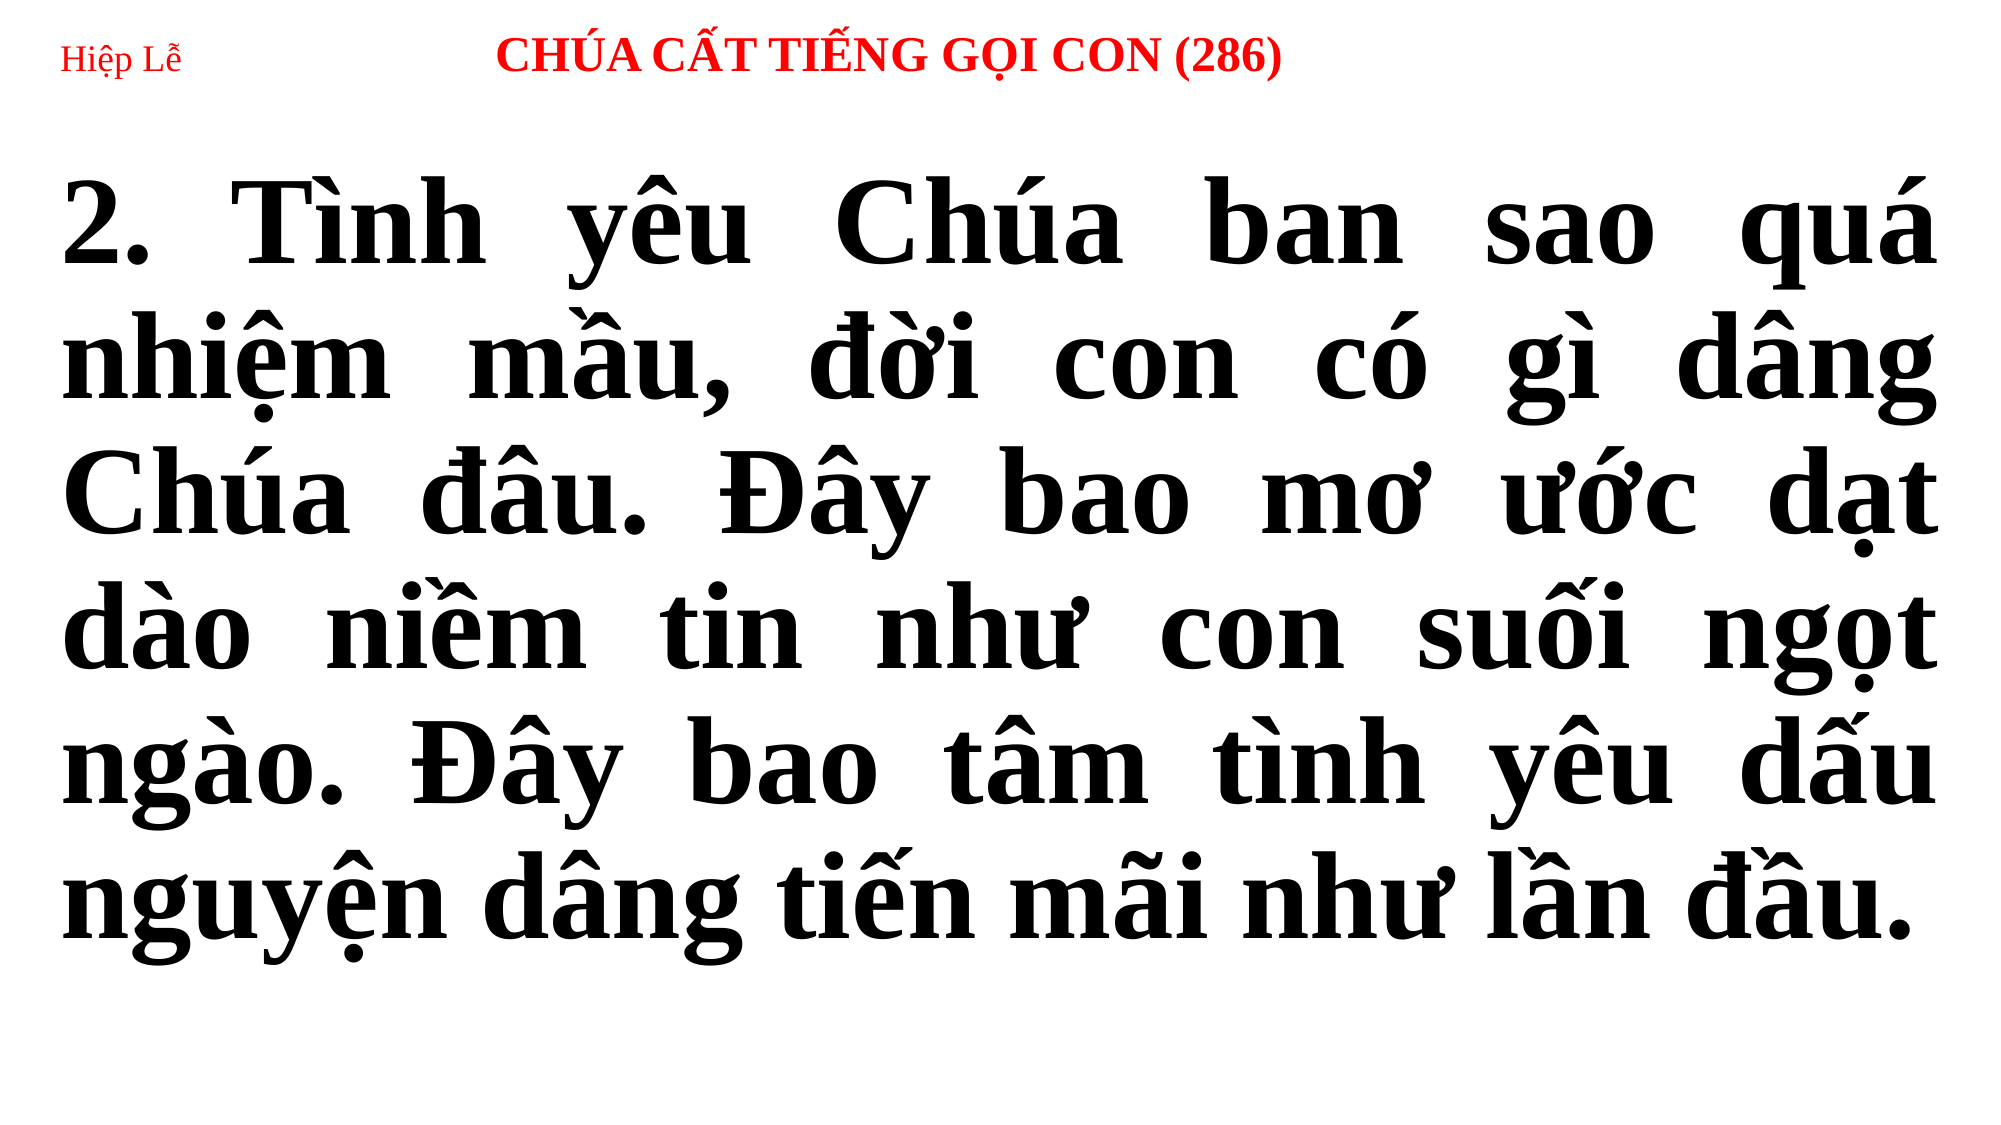

# Hiệp Lễ                                CHÚA CẤT TIẾNG GỌI CON (286)
2. Tình yêu Chúa ban sao quá nhiệm mầu, đời con có gì dâng Chúa đâu. Đây bao mơ ước dạt dào niềm tin như con suối ngọt ngào. Đây bao tâm tình yêu dấu nguyện dâng tiến mãi như lần đầu.